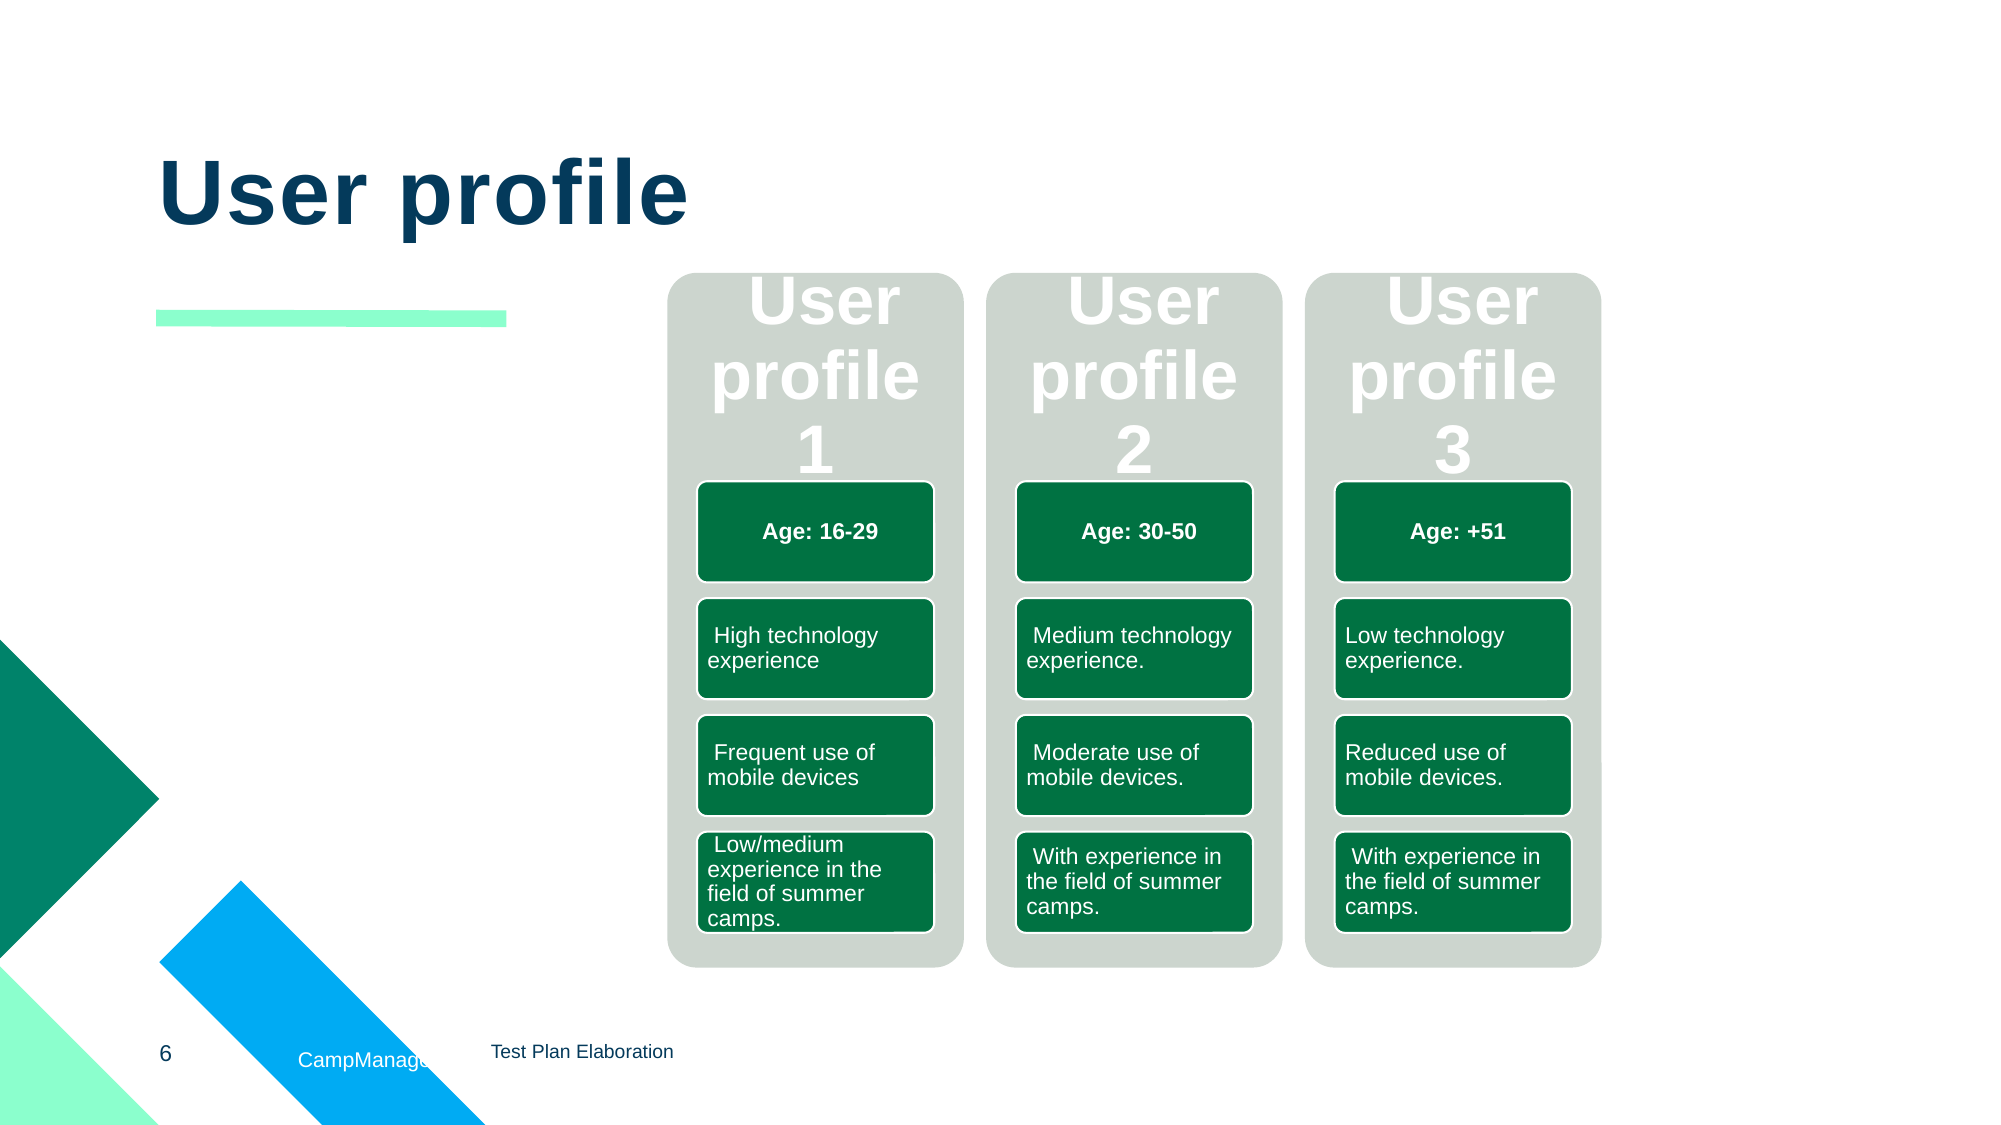

# User profile
 User profile 1
 Age: 16-29
 High technology experience
 Frequent use of mobile devices
 Low/medium experience in the field of summer camps.
 User profile 2
 Age: 30-50
 Medium technology experience.
 Moderate use of mobile devices.
 With experience in the field of summer camps.
 User profile 3
 Age: +51
Low technology experience.
Reduced use of mobile devices.
 With experience in the field of summer camps.
6
CampManager
Test Plan Elaboration